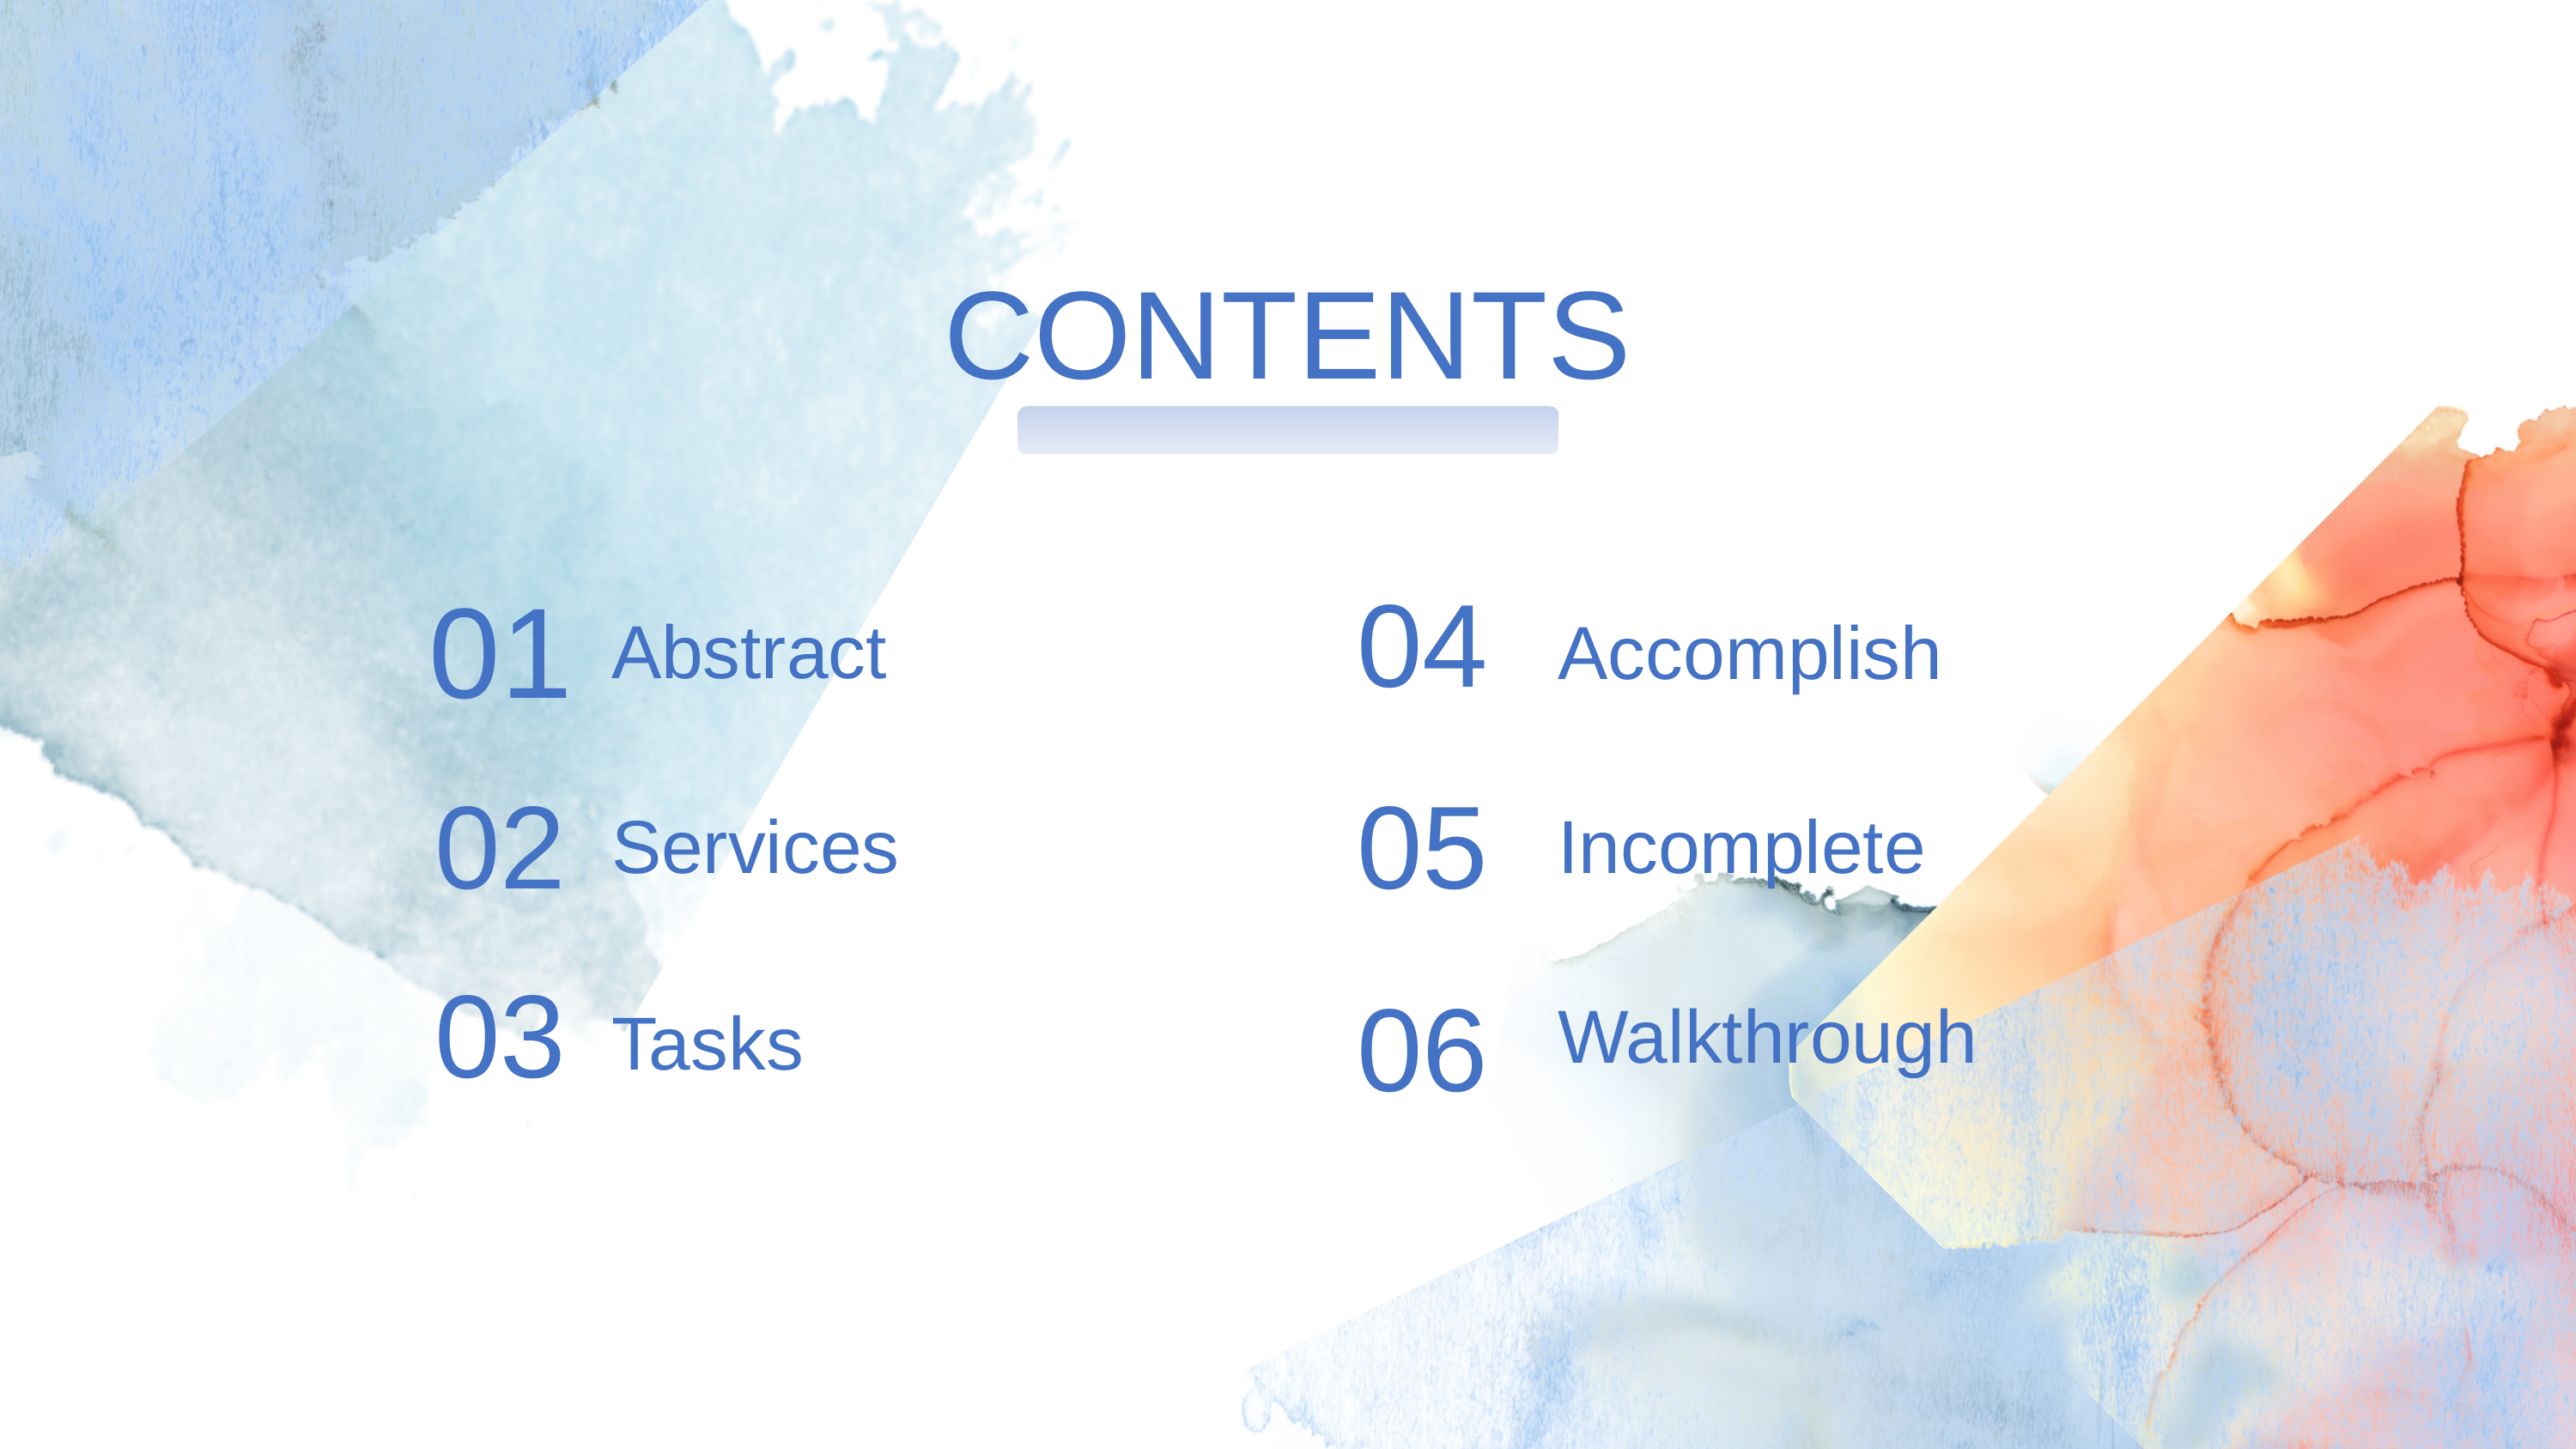

CONTENTS

04
01
Abstract
Accomplish
02
05
Services
Incomplete
03
06
Walkthrough
Tasks